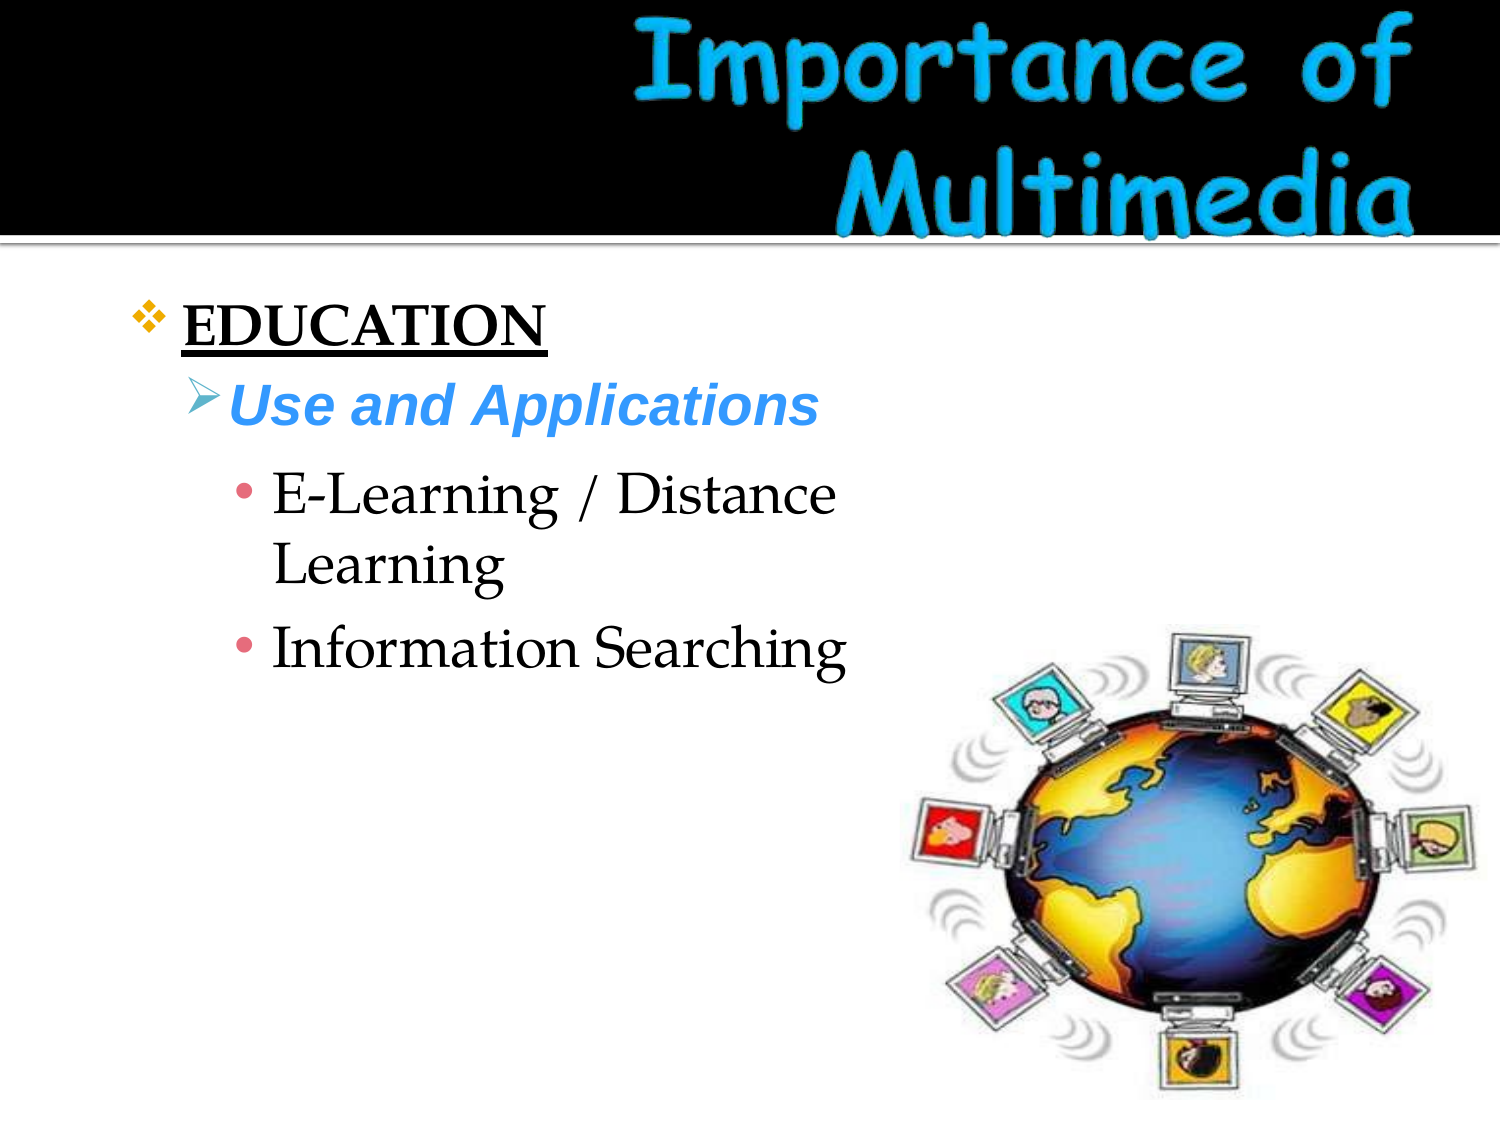

EDUCATION
Use and Applications
E-Learning / Distance Learning
Information Searching